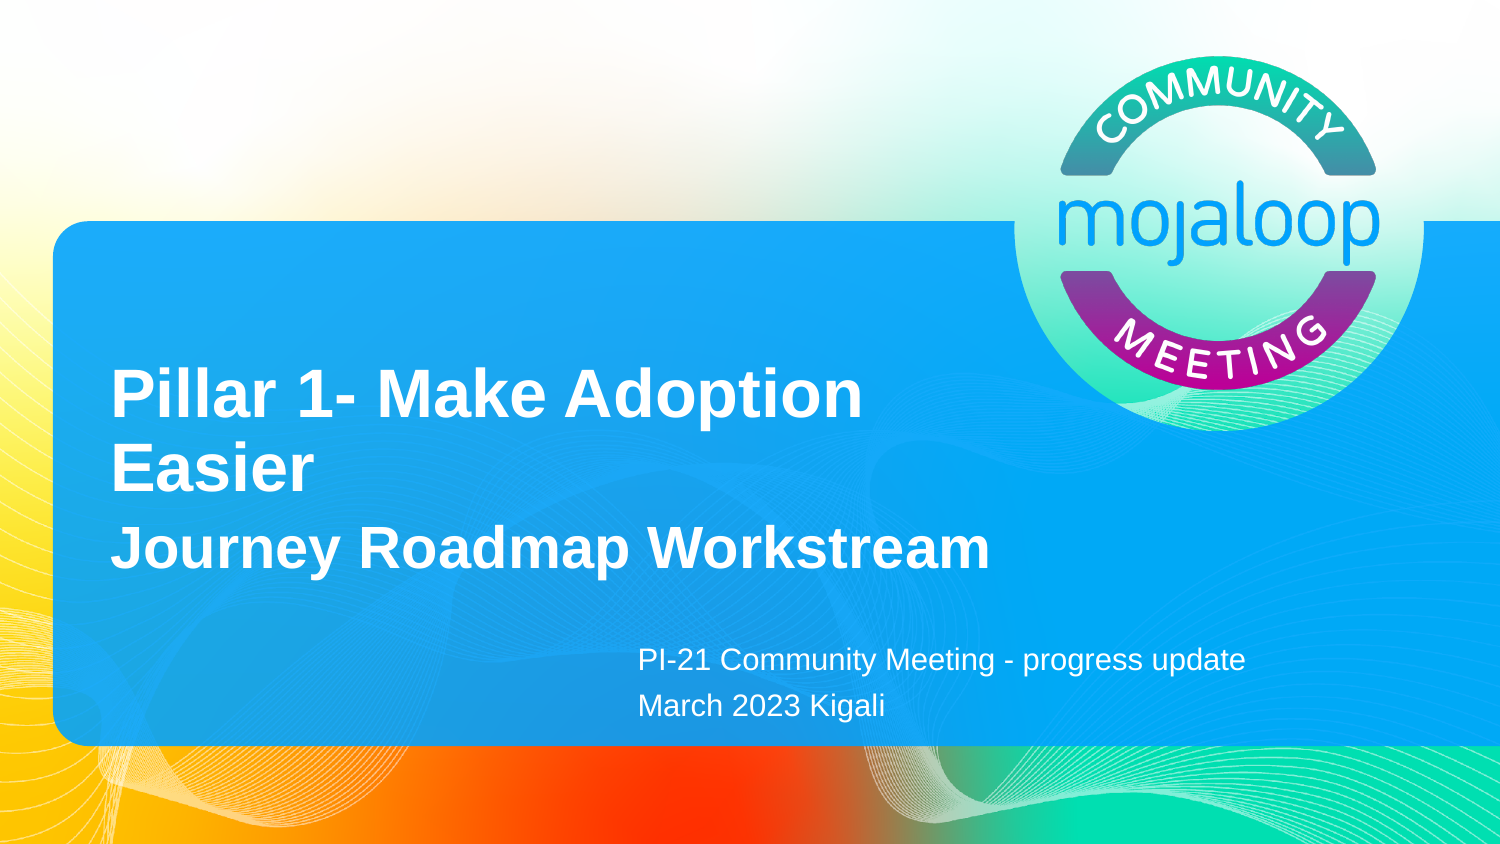

# Pillar 1- Make Adoption Easier
Journey Roadmap Workstream
PI-21 Community Meeting - progress update
March 2023 Kigali